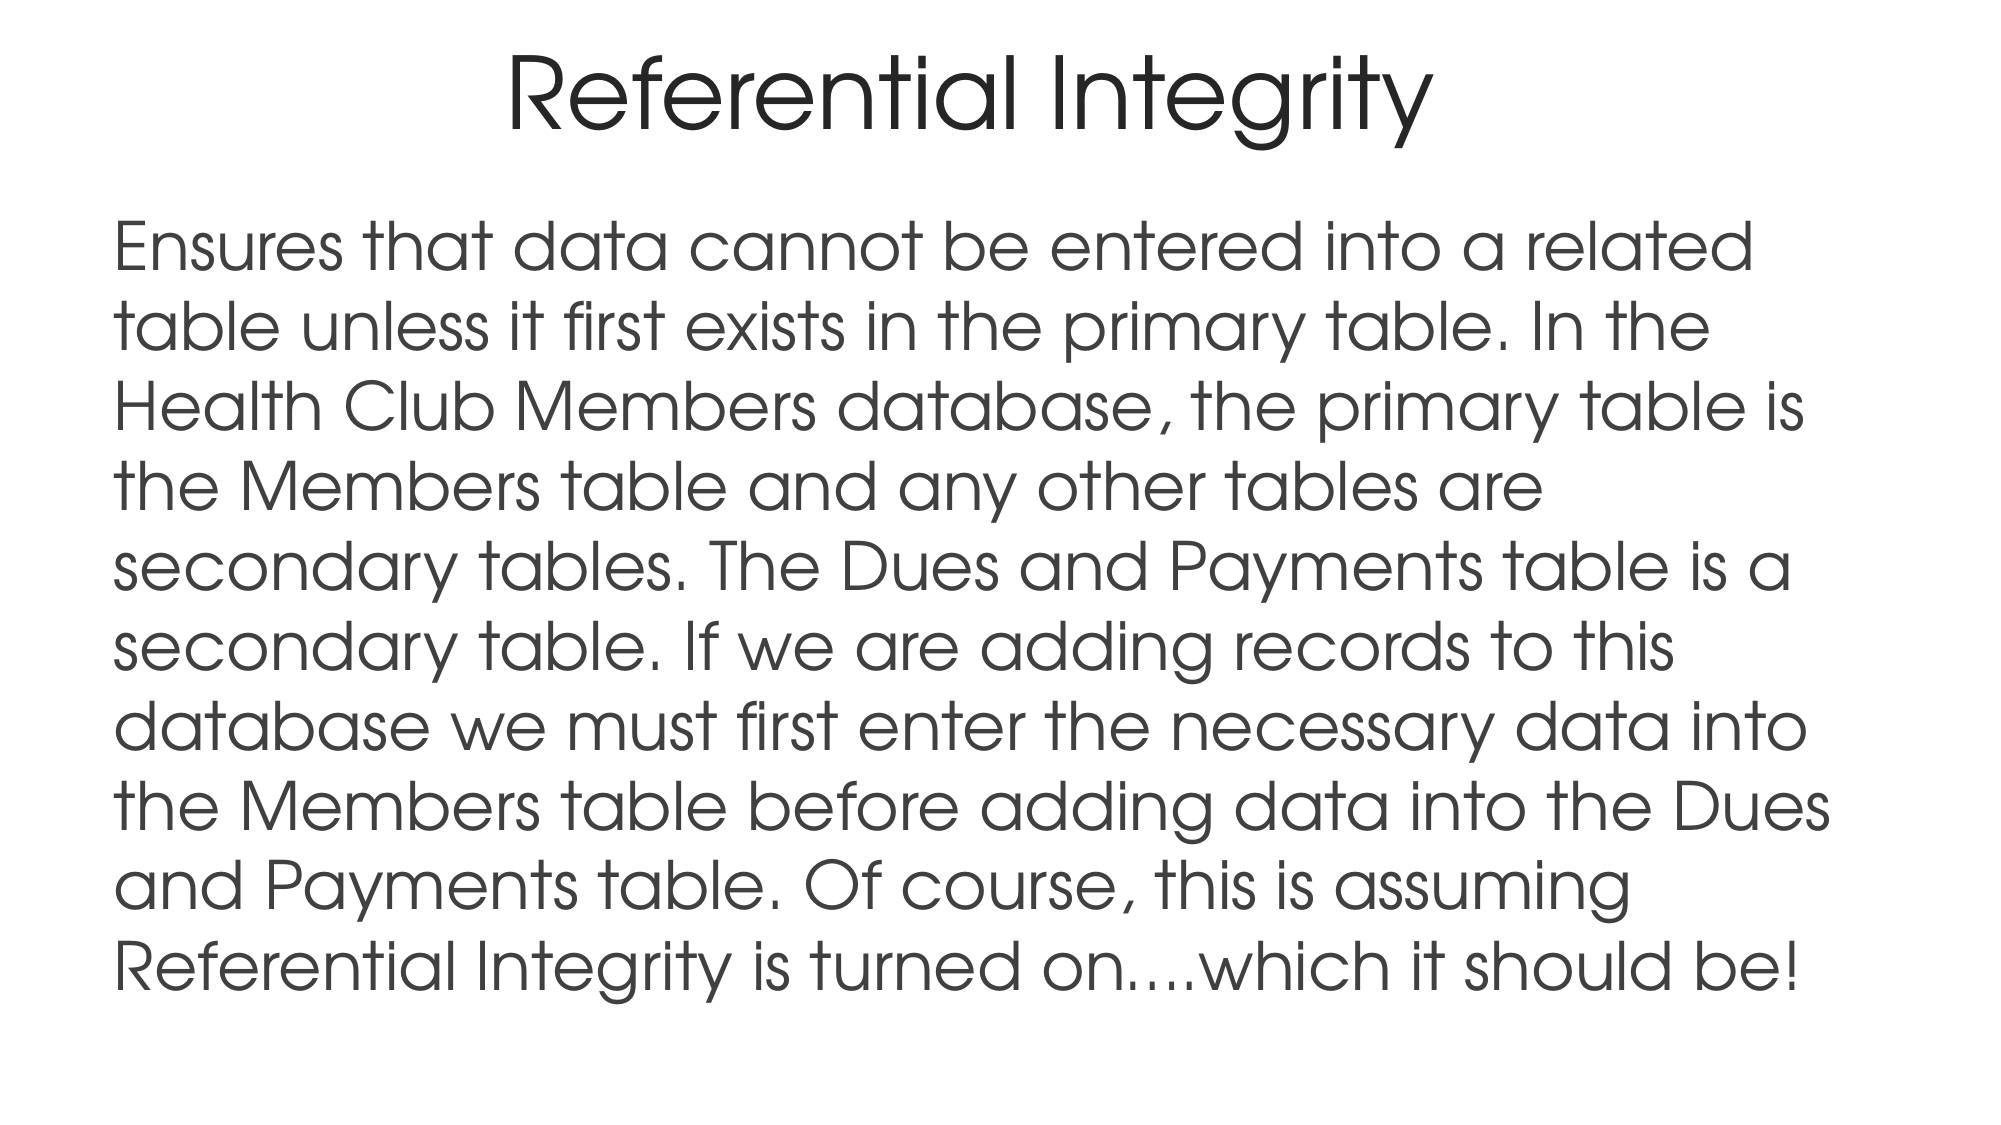

# Referential Integrity
Ensures that data cannot be entered into a related table unless it first exists in the primary table. In the Health Club Members database, the primary table is the Members table and any other tables are secondary tables. The Dues and Payments table is a secondary table. If we are adding records to this database we must first enter the necessary data into the Members table before adding data into the Dues and Payments table. Of course, this is assuming Referential Integrity is turned on….which it should be!

3